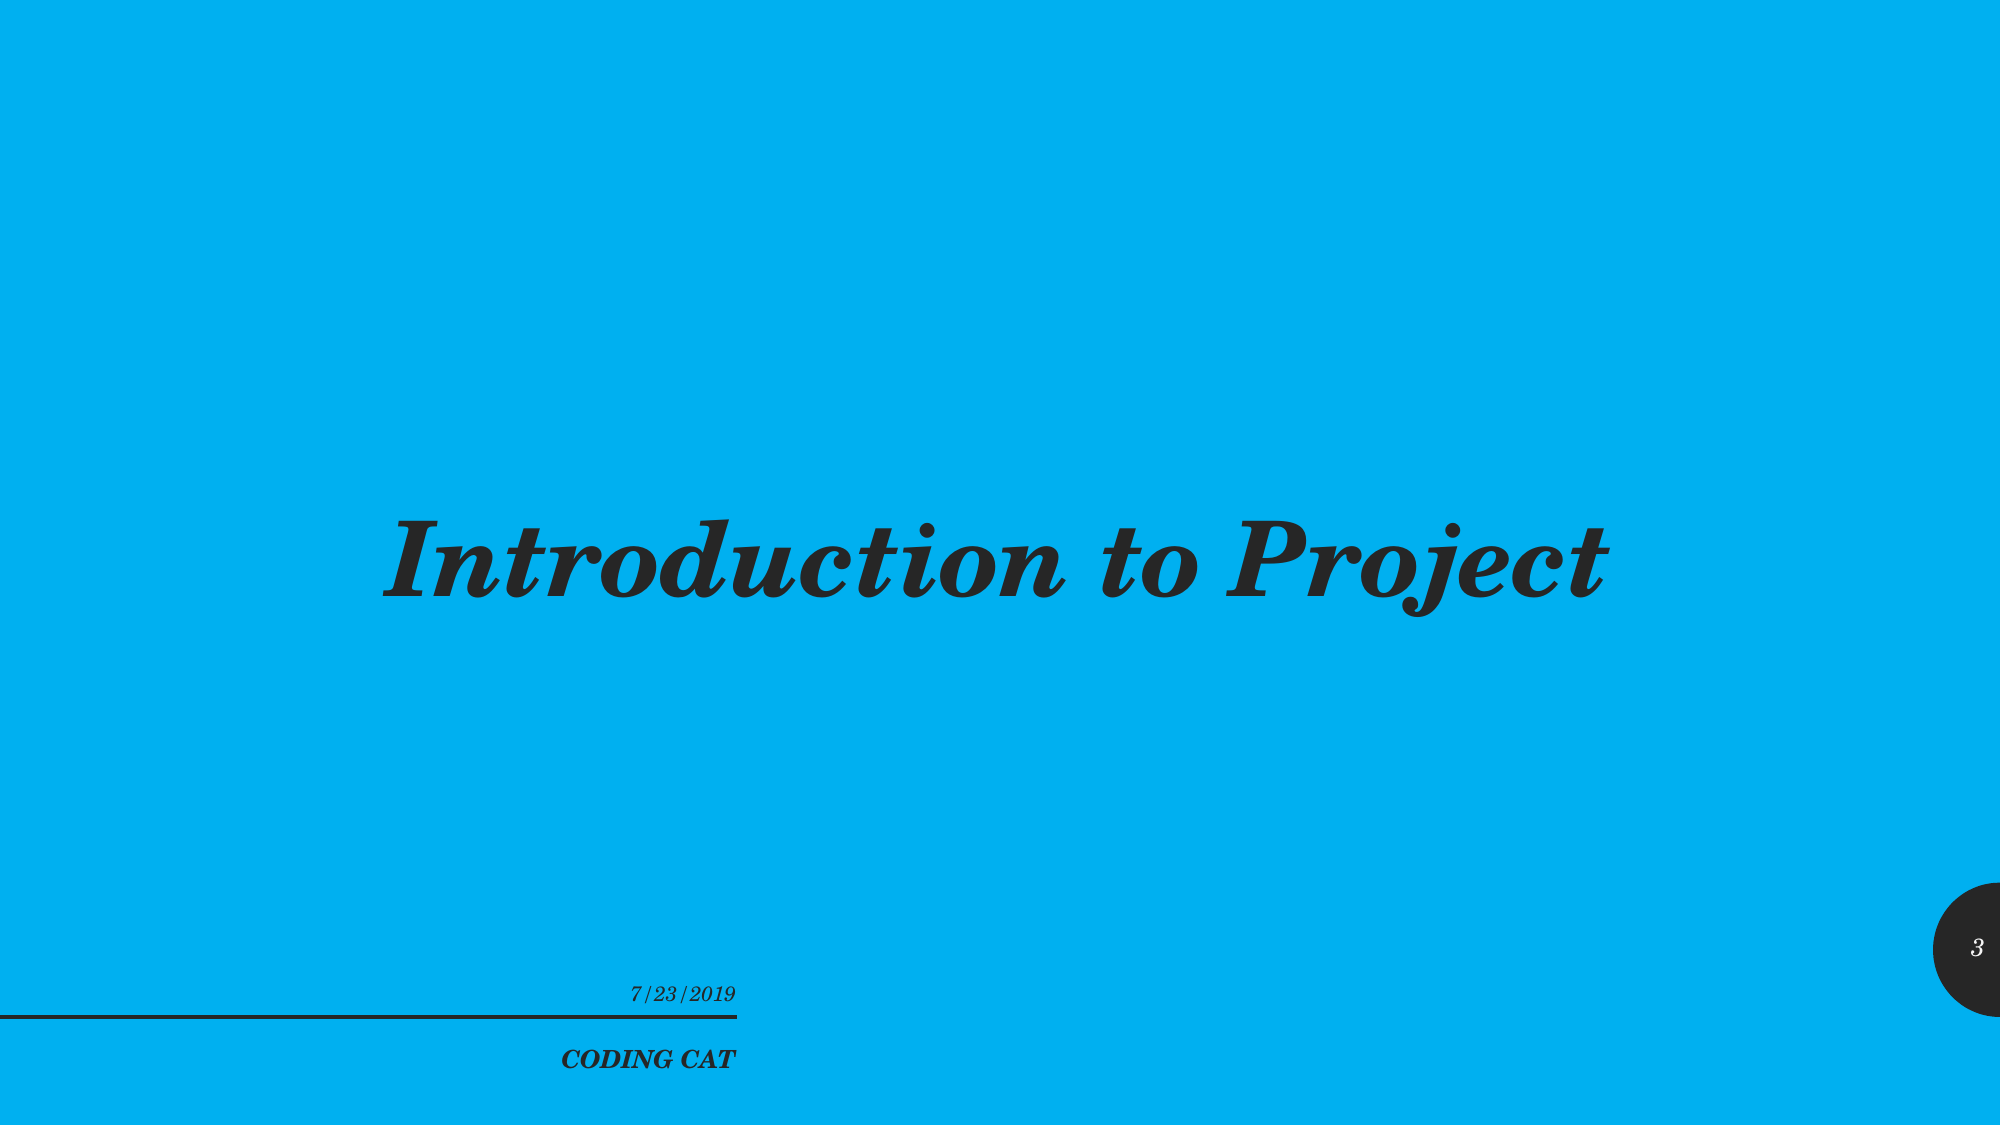

# Introduction to Project
3
7/23/2019
CODING CAT